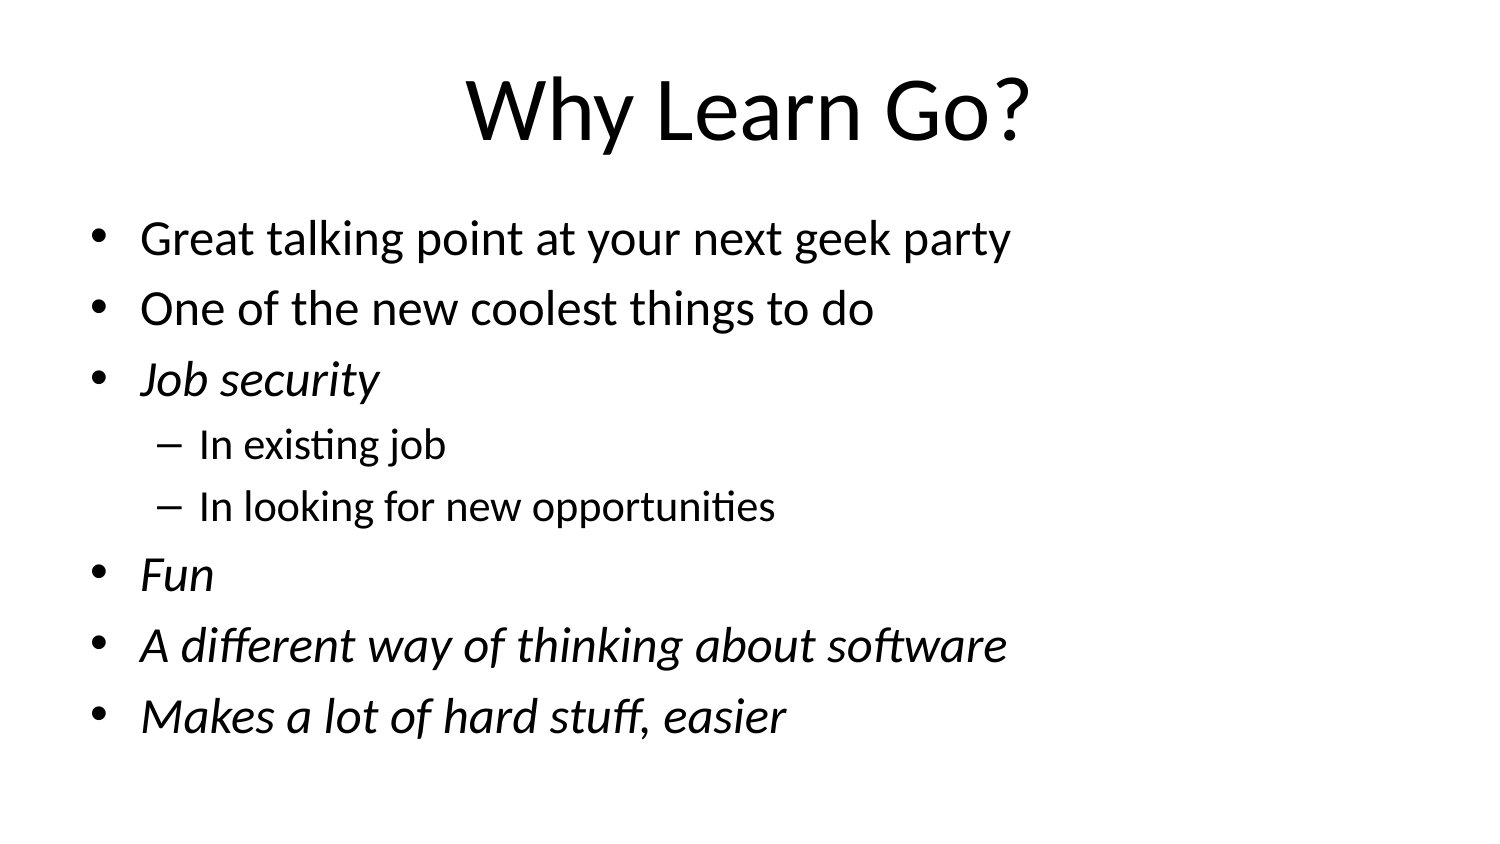

# Why Learn Go?
Great talking point at your next geek party
One of the new coolest things to do
Job security
In existing job
In looking for new opportunities
Fun
A different way of thinking about software
Makes a lot of hard stuff, easier